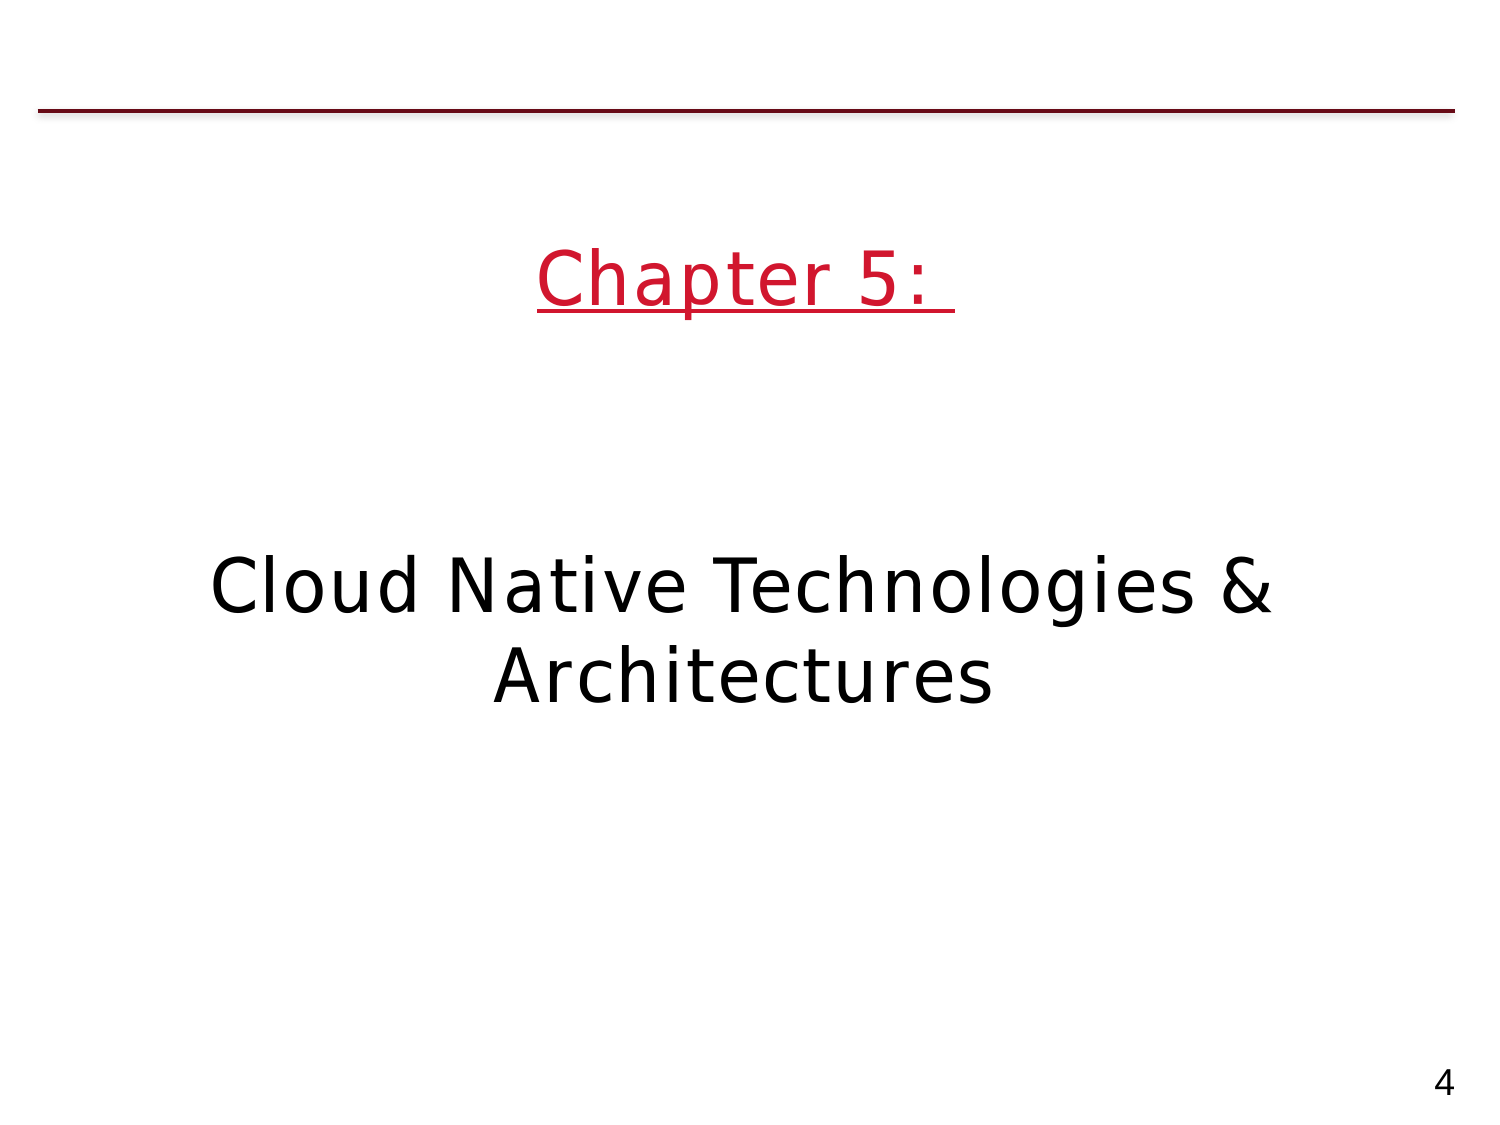

Chapter 5:

Cloud Native Technologies & Architectures
4